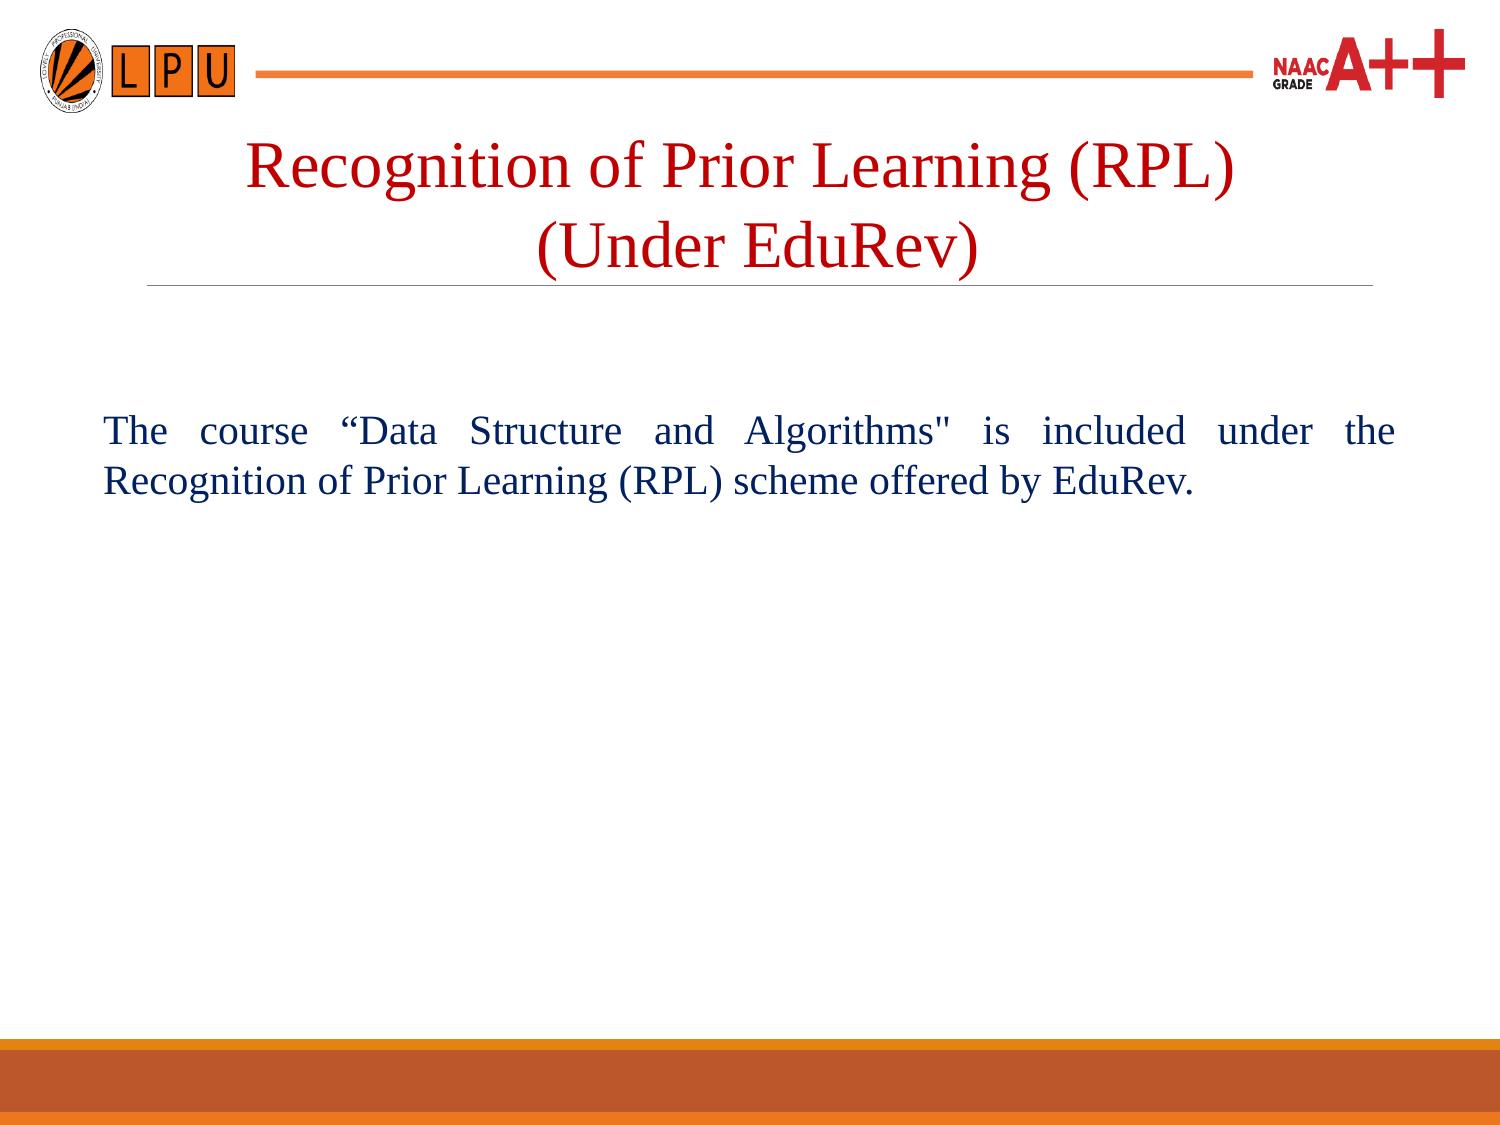

# Recognition of Prior Learning (RPL) (Under EduRev)
The course “Data Structure and Algorithms" is included under the Recognition of Prior Learning (RPL) scheme offered by EduRev.